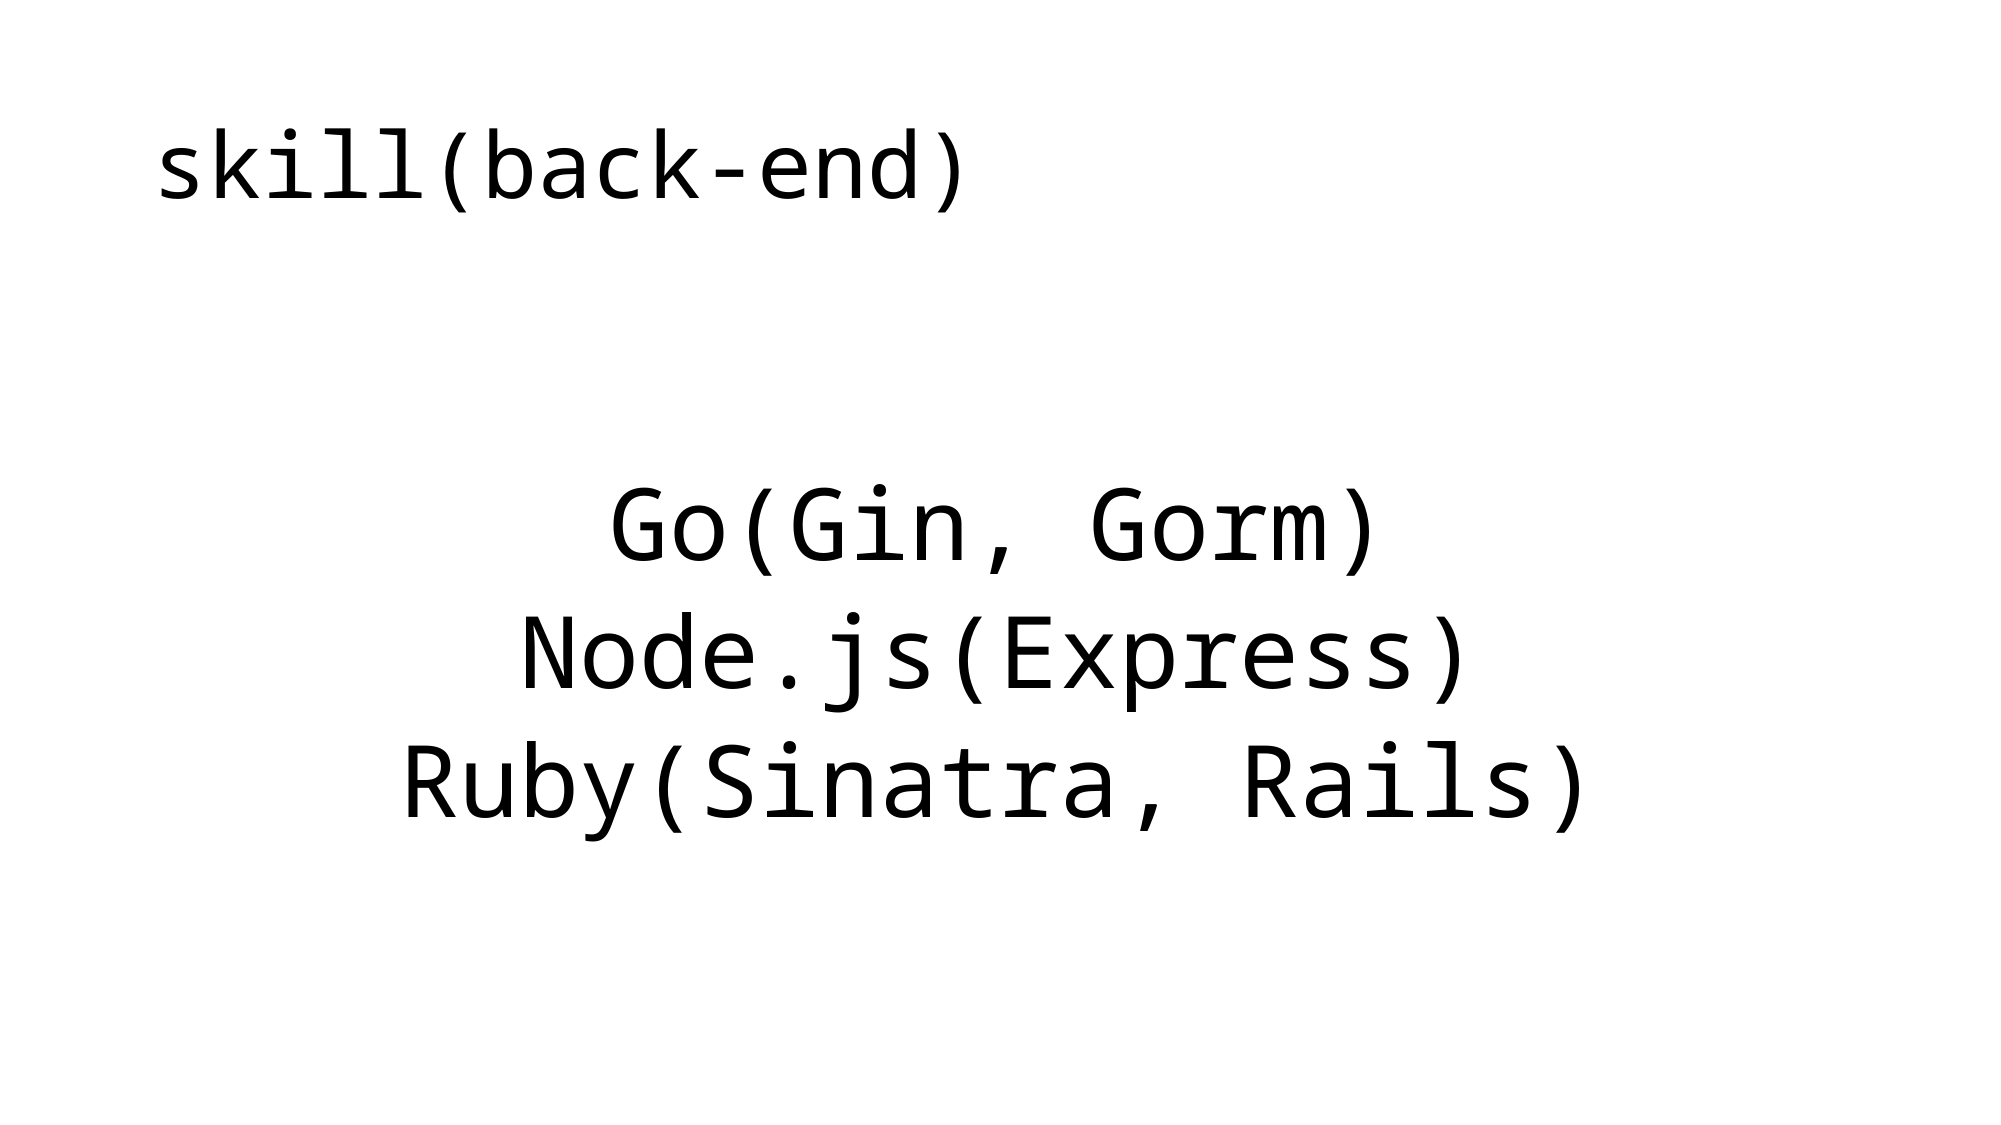

# skill(back-end)
Go(Gin, Gorm)
Node.js(Express)
Ruby(Sinatra, Rails)